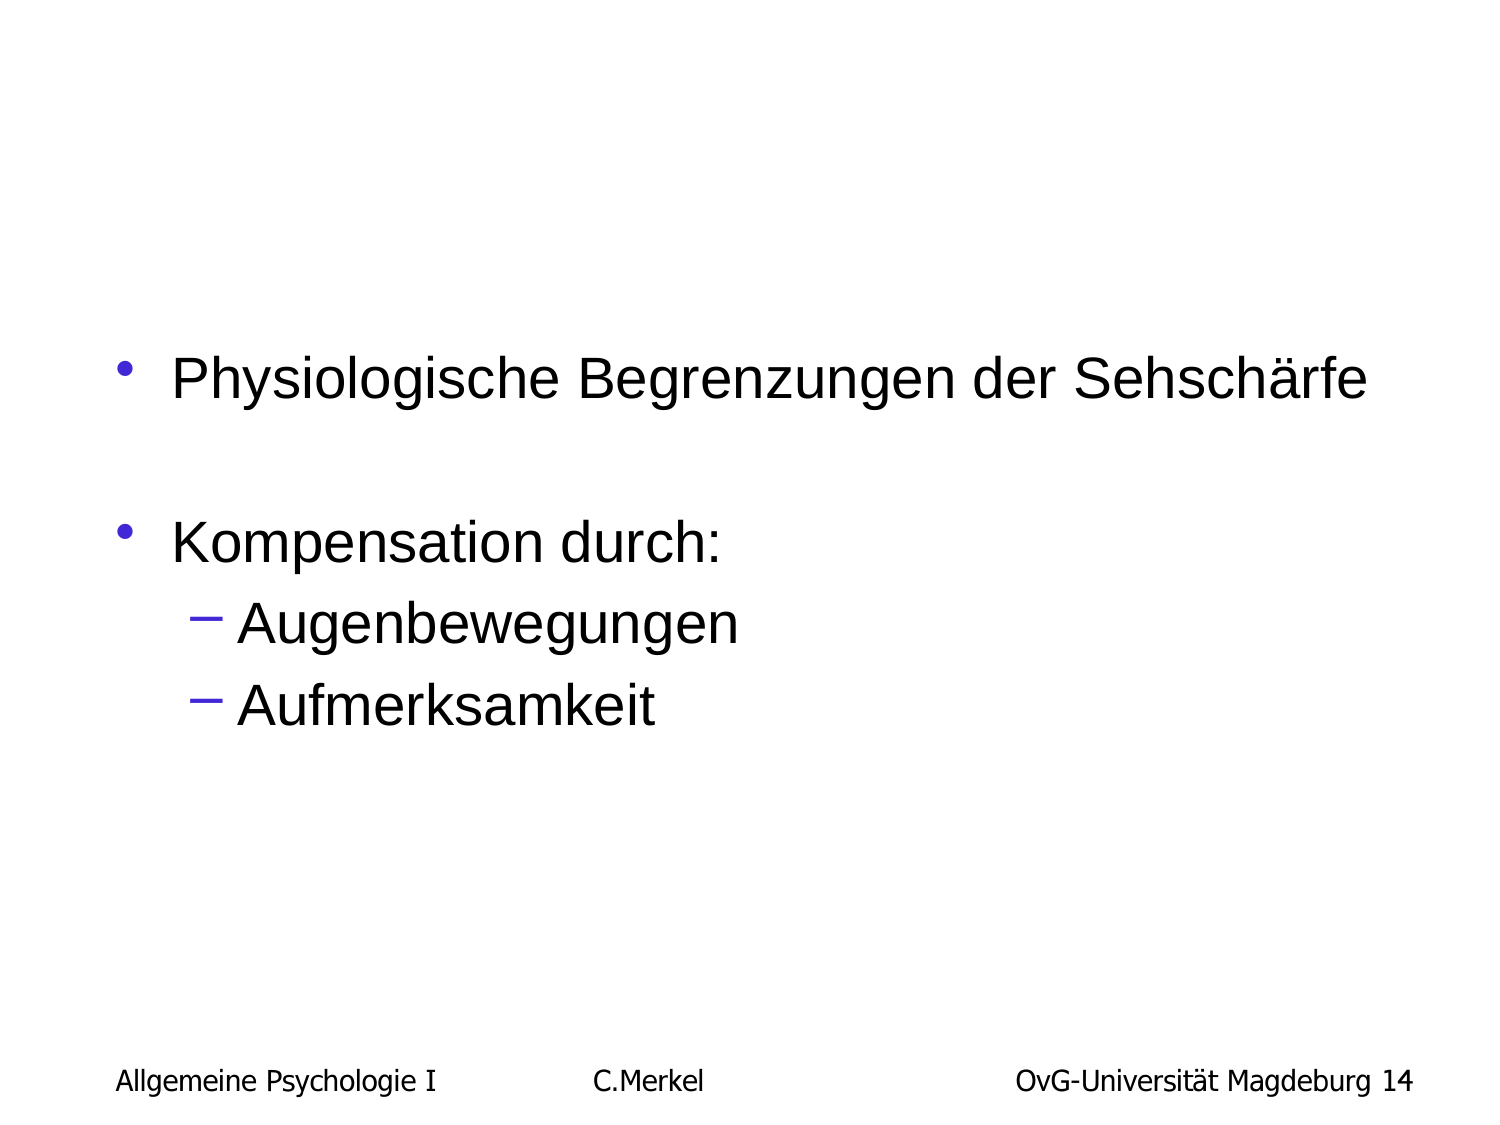

Physiologische Begrenzungen der Sehschärfe

Kompensation durch:
Augenbewegungen
Aufmerksamkeit